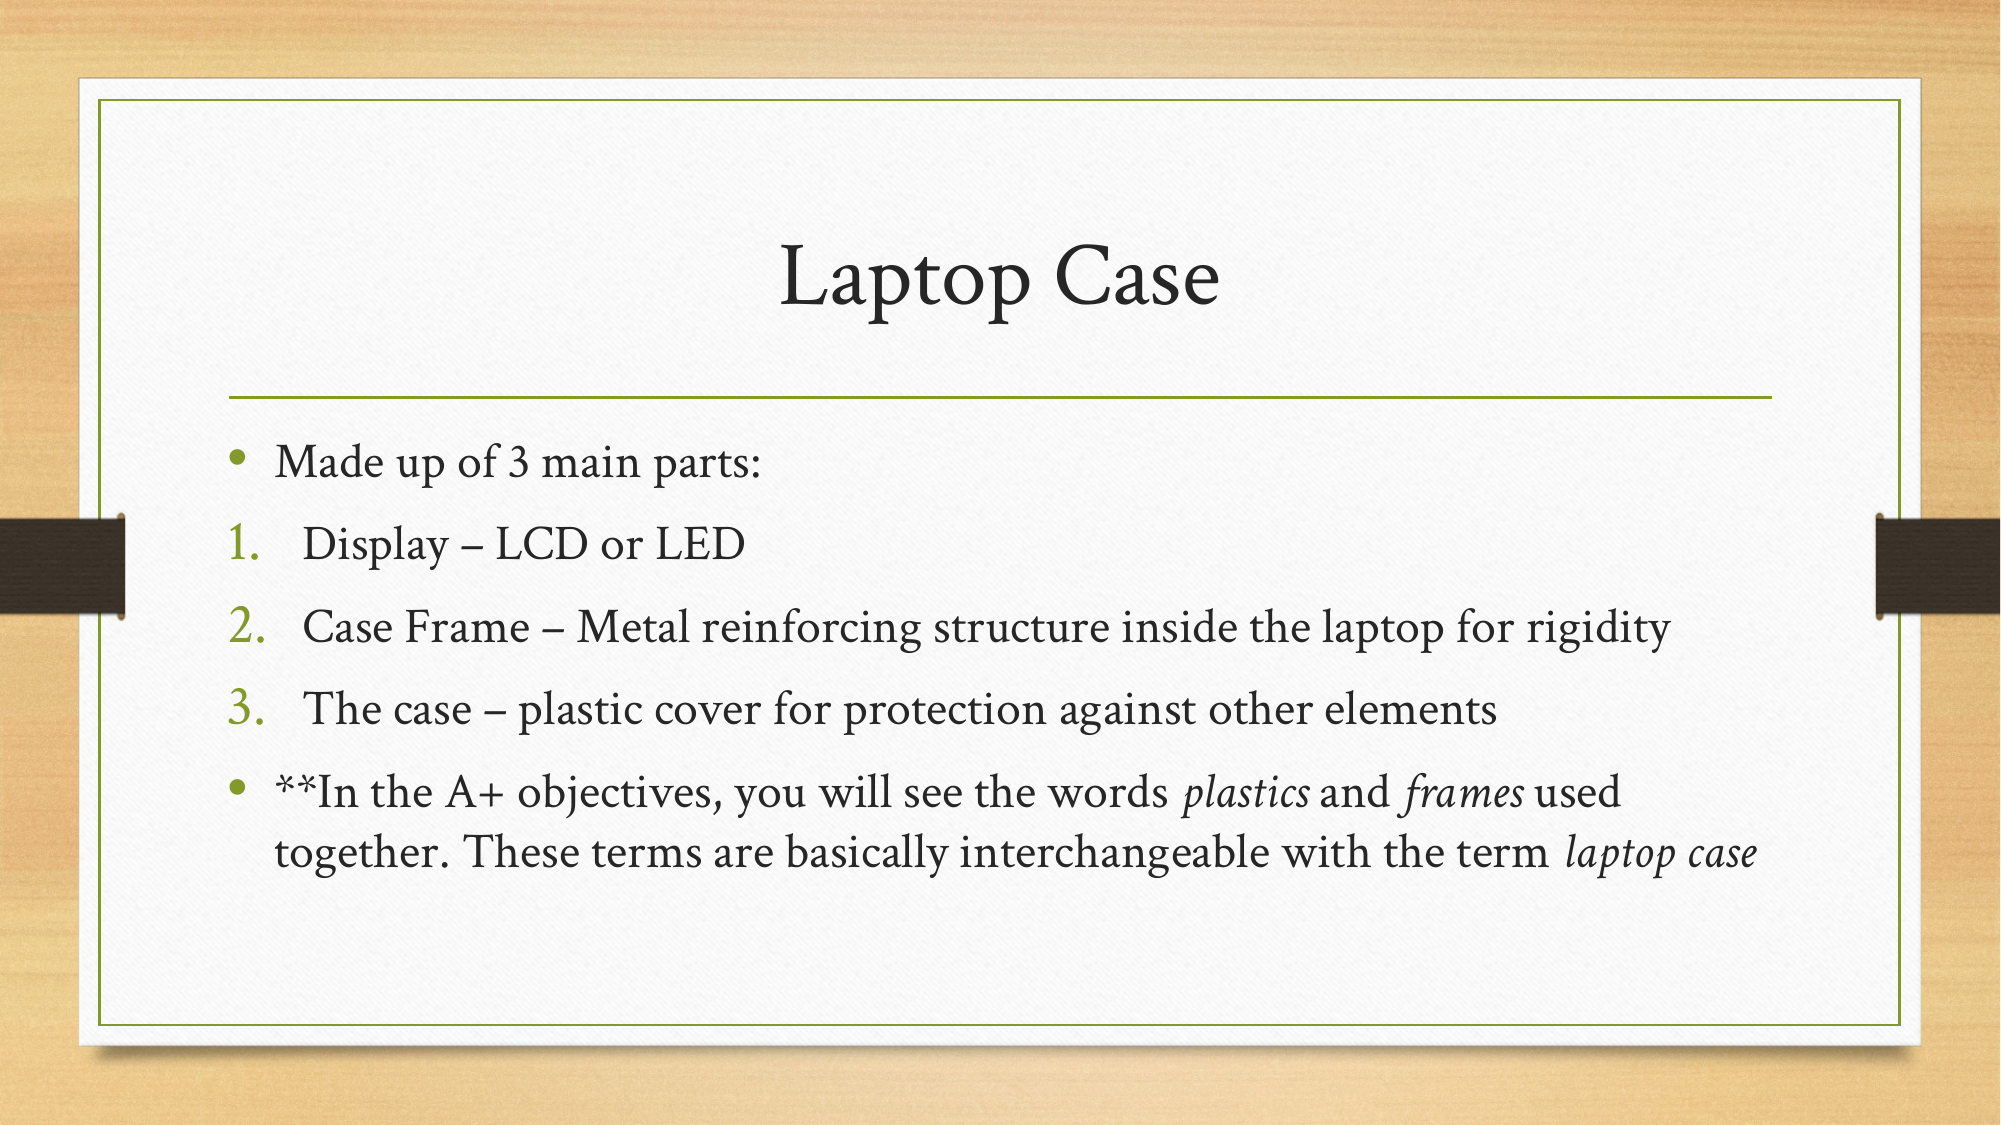

# Laptop Case
Made up of 3 main parts:
Display – LCD or LED
Case Frame – Metal reinforcing structure inside the laptop for rigidity
The case – plastic cover for protection against other elements
**In the A+ objectives, you will see the words plastics and frames used together. These terms are basically interchangeable with the term laptop case